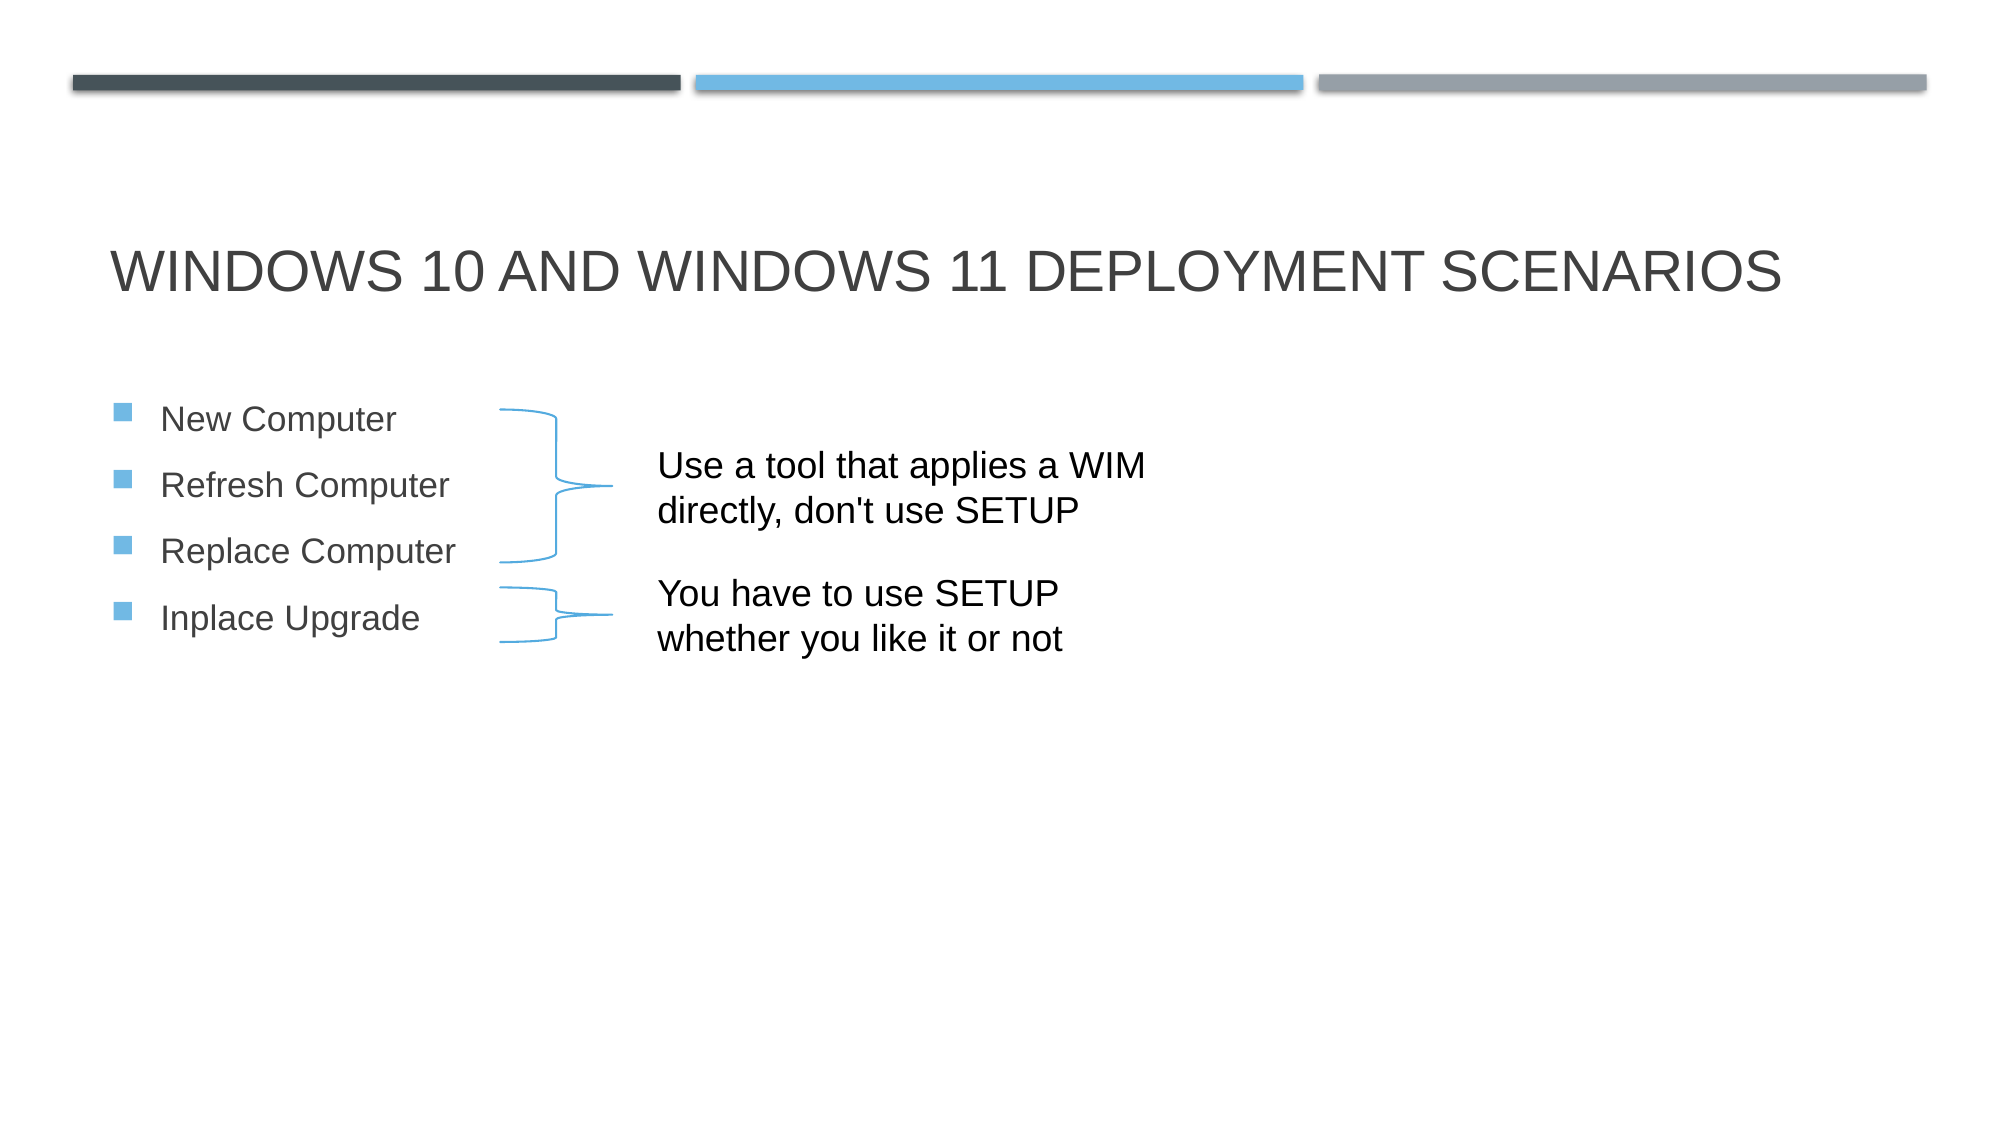

# Windows 10 and Windows 11 deployment scenarios
New Computer
Refresh Computer
Replace Computer
Inplace Upgrade

Use a tool that applies a WIM directly, don't use SETUP
You have to use SETUP whether you like it or not